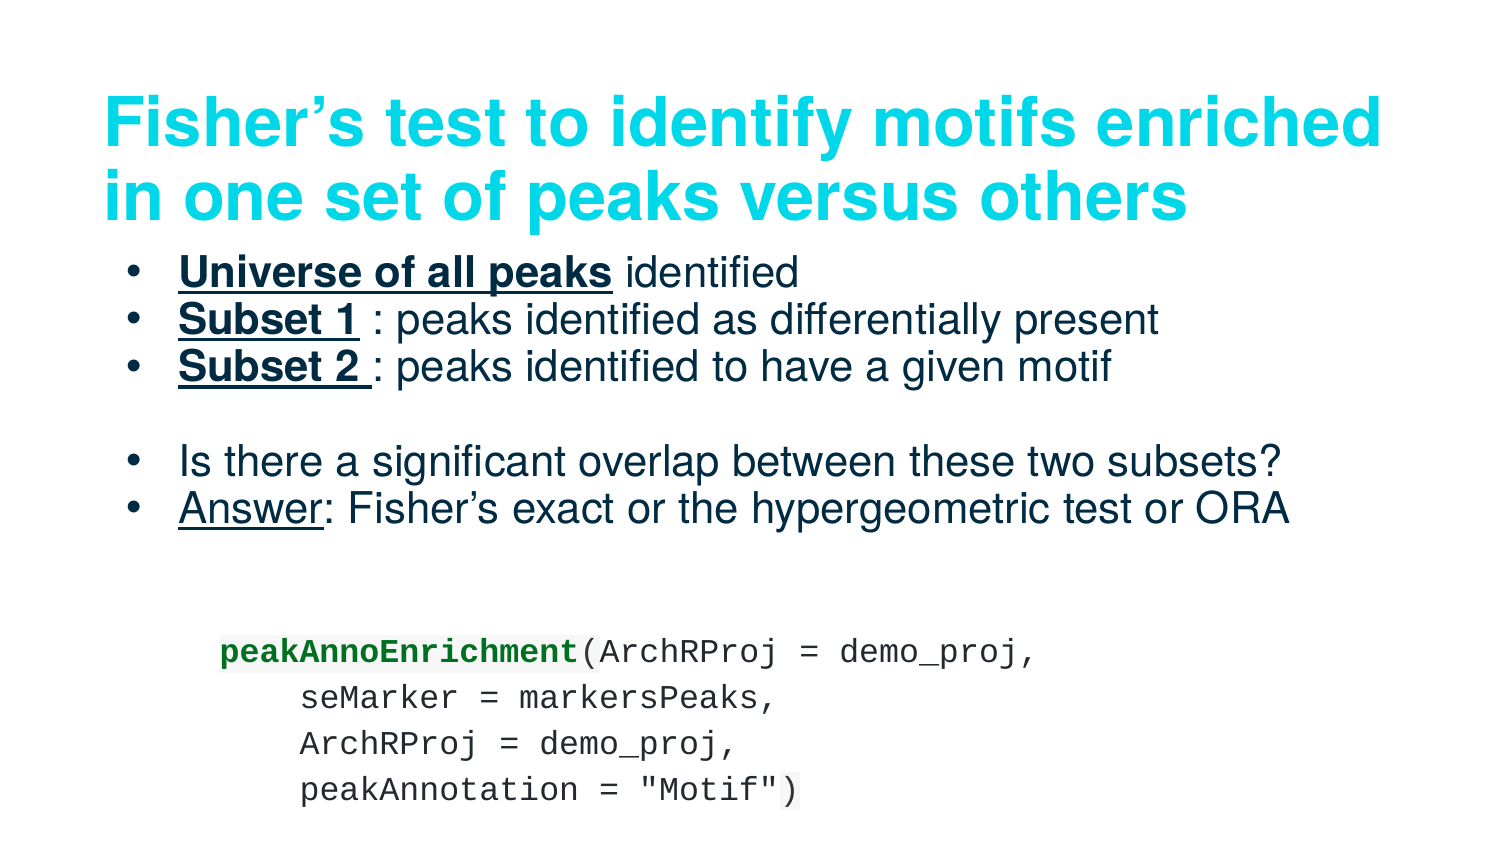

# Fisher’s test to identify motifs enriched in one set of peaks versus others
Universe of all peaks identified
Subset 1 : peaks identified as differentially present
Subset 2 : peaks identified to have a given motif

Is there a significant overlap between these two subsets?
Answer: Fisher’s exact or the hypergeometric test or ORA
peakAnnoEnrichment(ArchRProj = demo_proj,
    seMarker = markersPeaks,
    ArchRProj = demo_proj,
    peakAnnotation = "Motif")